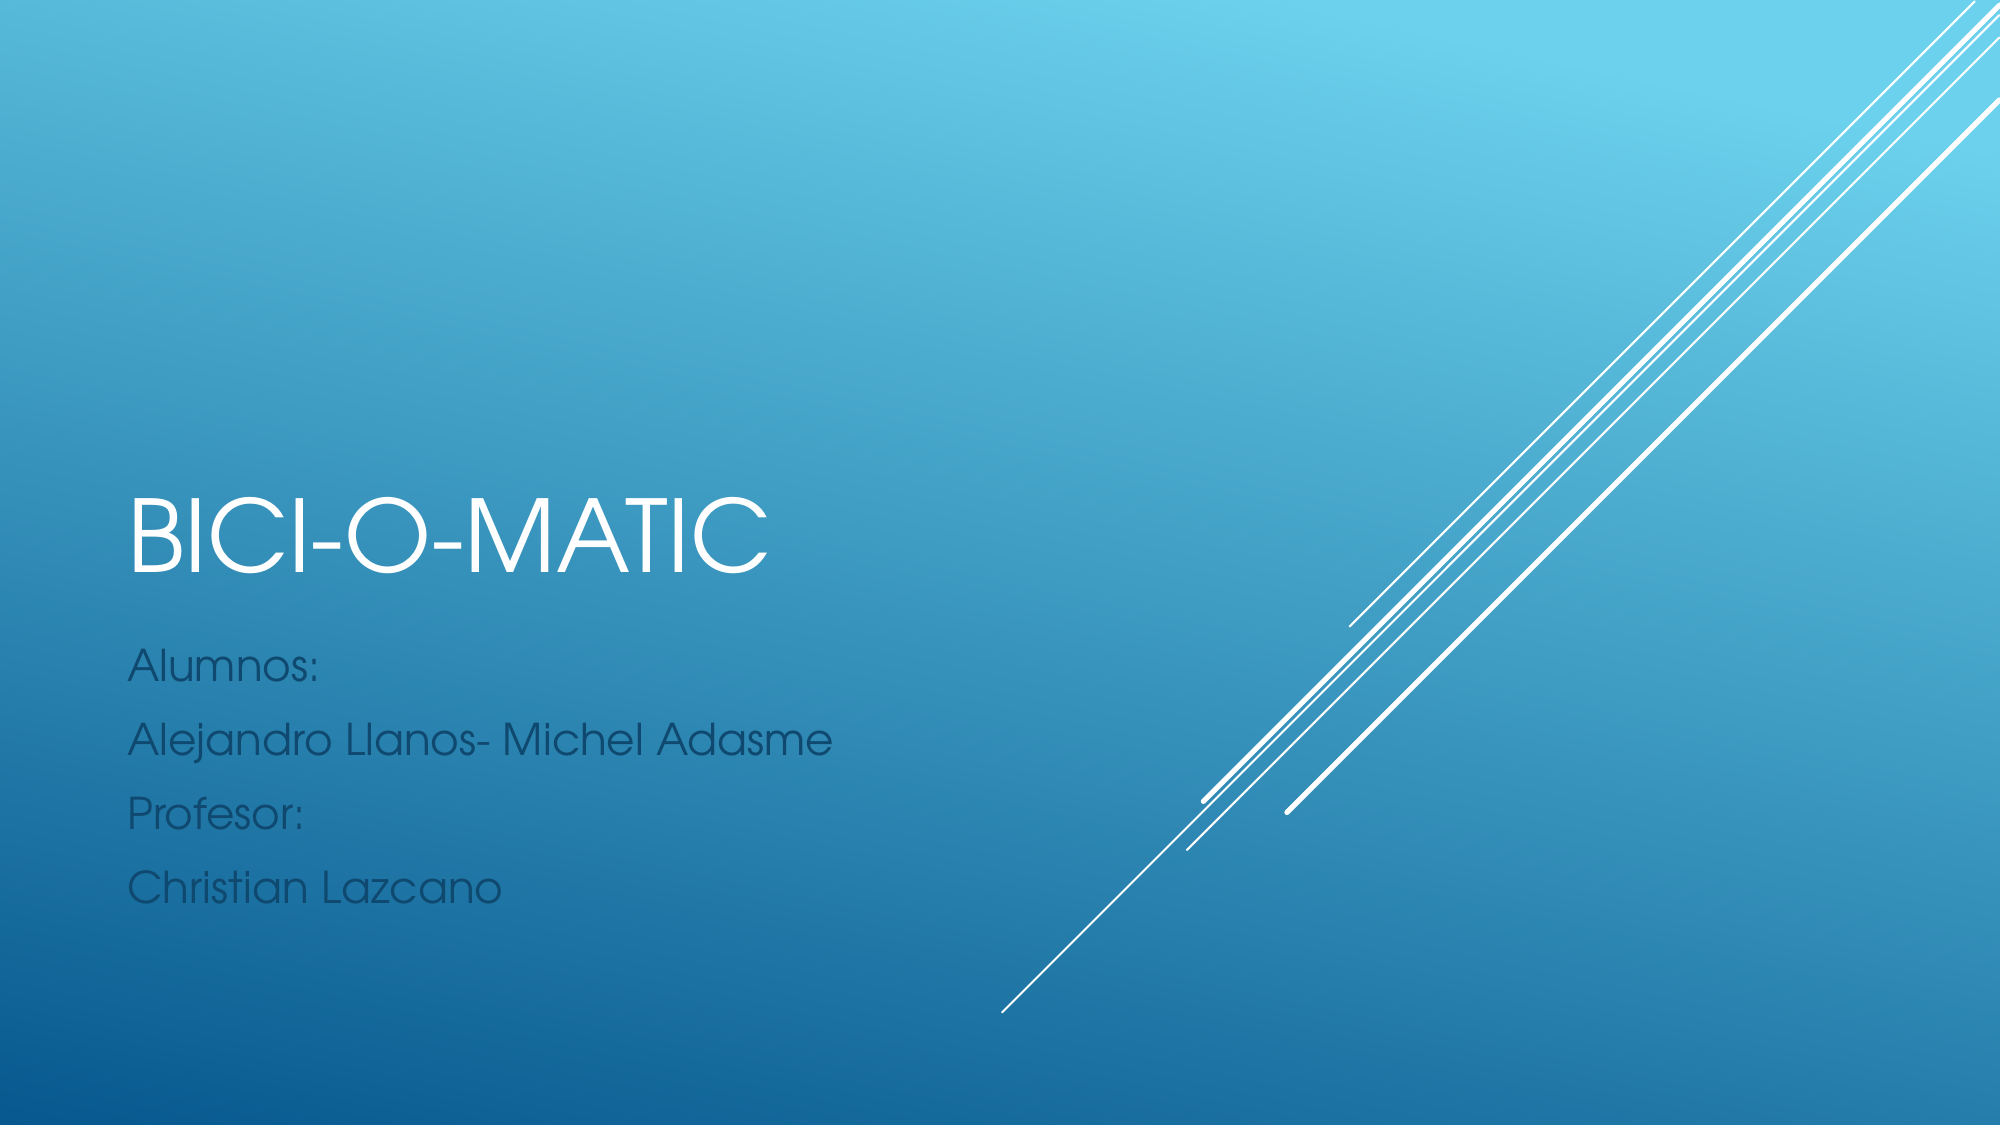

# Bici-o-matic
Alumnos:
Alejandro Llanos- Michel Adasme
Profesor:
Christian Lazcano